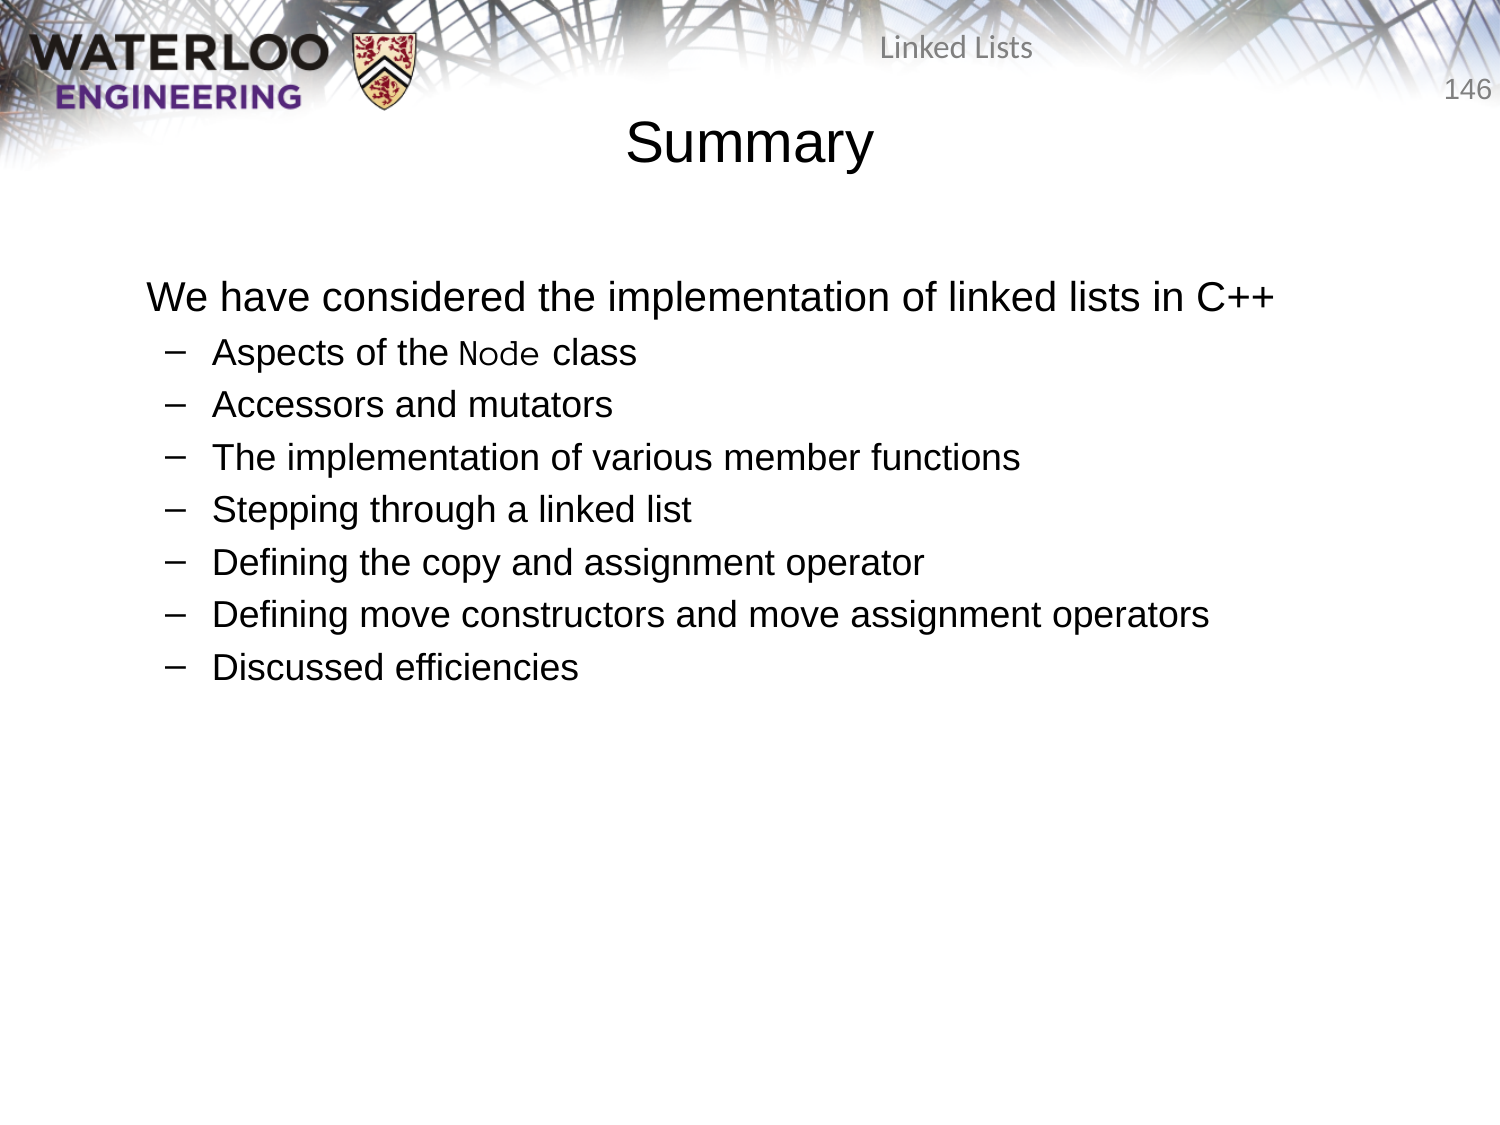

# Summary
	We have considered the implementation of linked lists in C++
Aspects of the Node class
Accessors and mutators
The implementation of various member functions
Stepping through a linked list
Defining the copy and assignment operator
Defining move constructors and move assignment operators
Discussed efficiencies